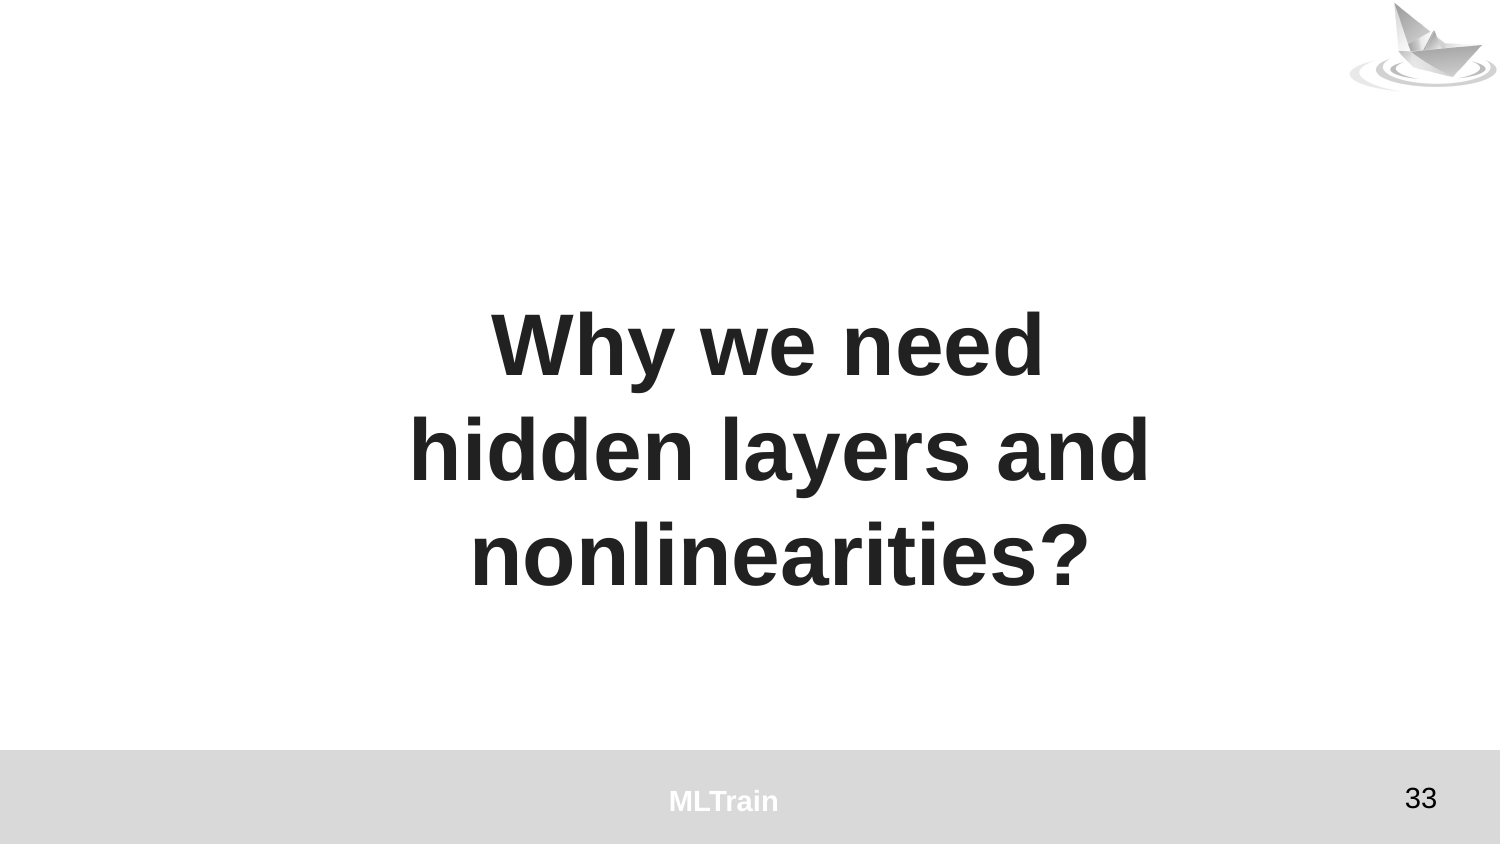

# Why we need
hidden layers and nonlinearities?
33